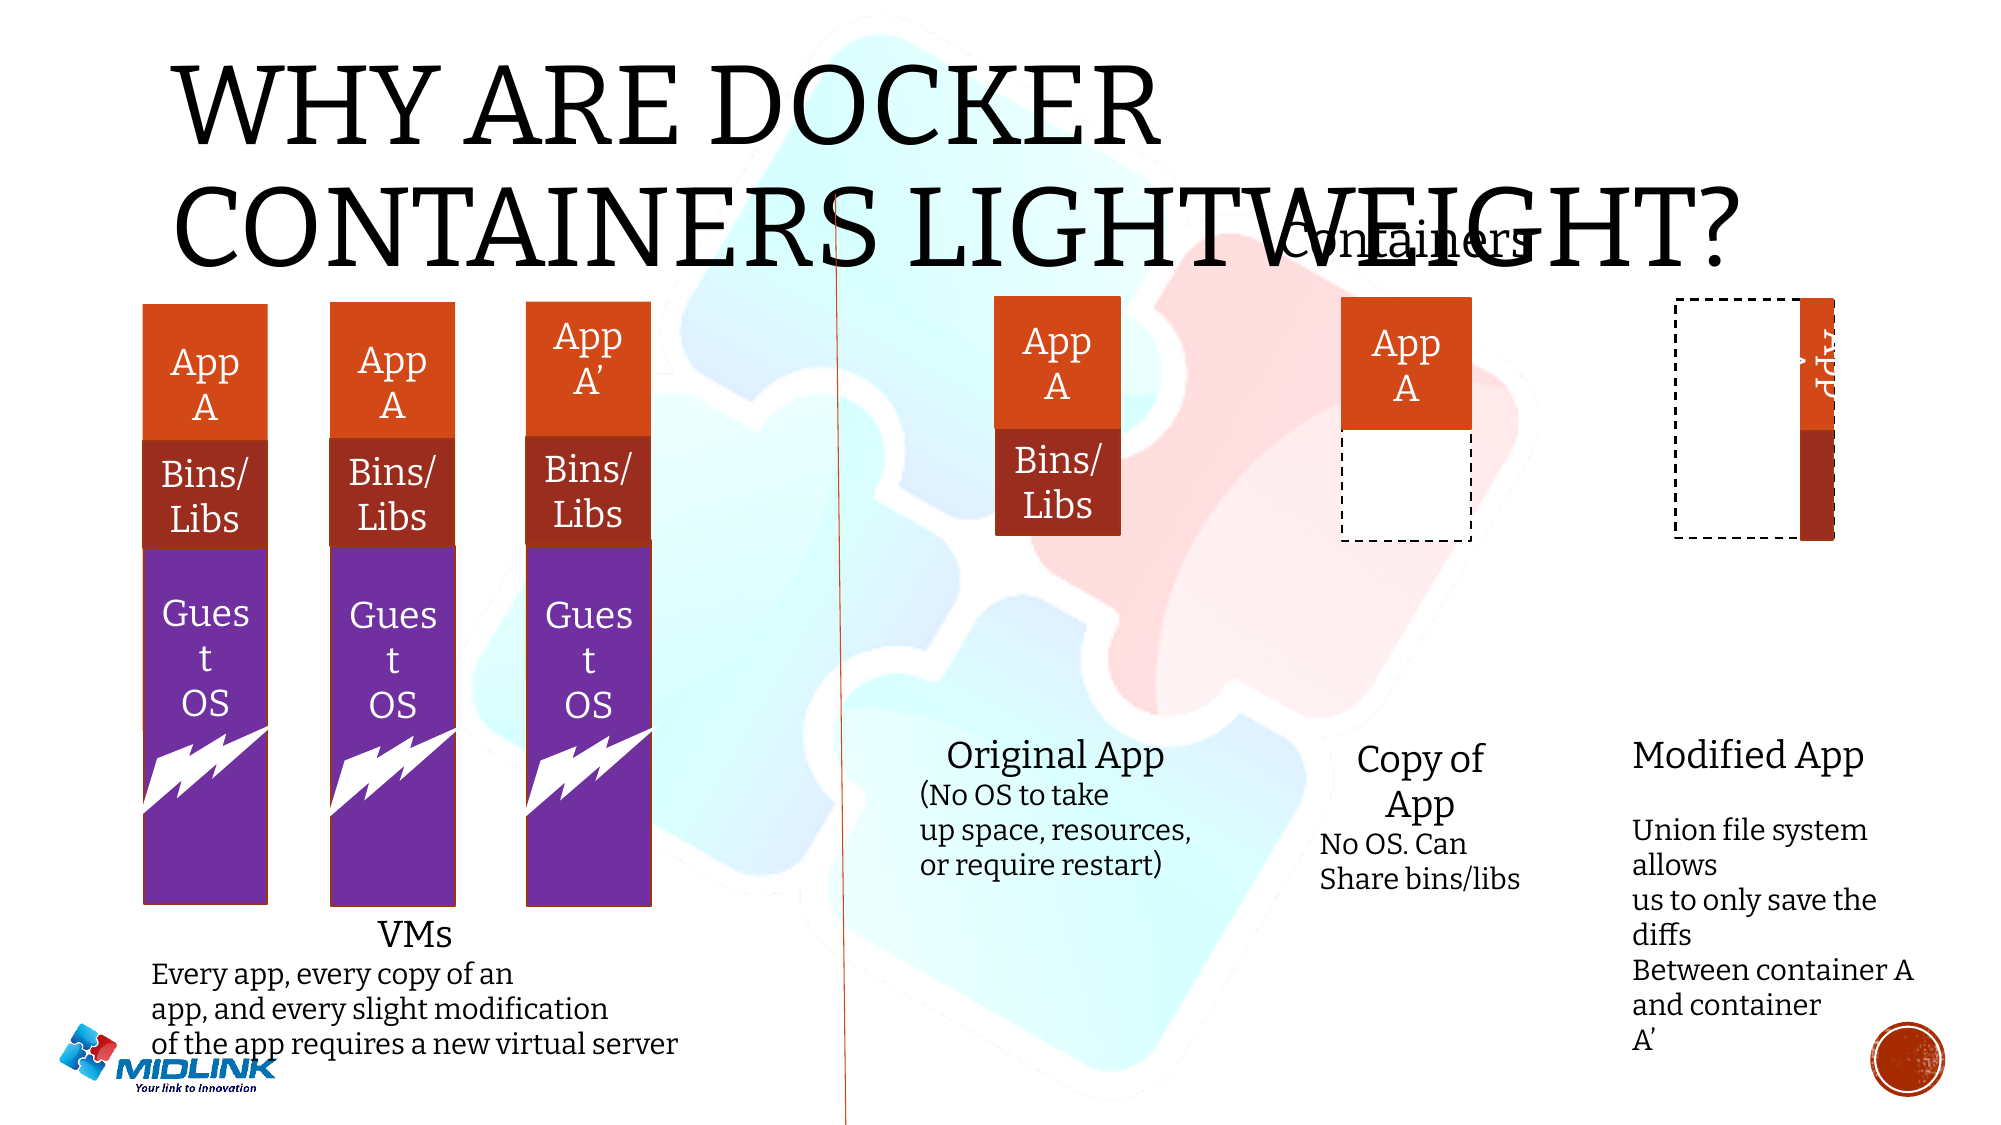

# Why are Docker containers lightweight?
Containers
App
A
App
A

App
A’

App
A

App
A

App Δ

Bins/
Libs

Bins/
Libs

Bins/
Libs

Bins/
Libs

Bins/

Guest
OS

Guest
OS

Guest
OS

Guest
OS

Original App
(No OS to take
up space, resources,
or require restart)
Modified App

Union file system allows
us to only save the diffs
Between container A and container
A’

Copy of
App
No OS. Can
Share bins/libs
VMs
Every app, every copy of an
app, and every slight modification
of the app requires a new virtual server